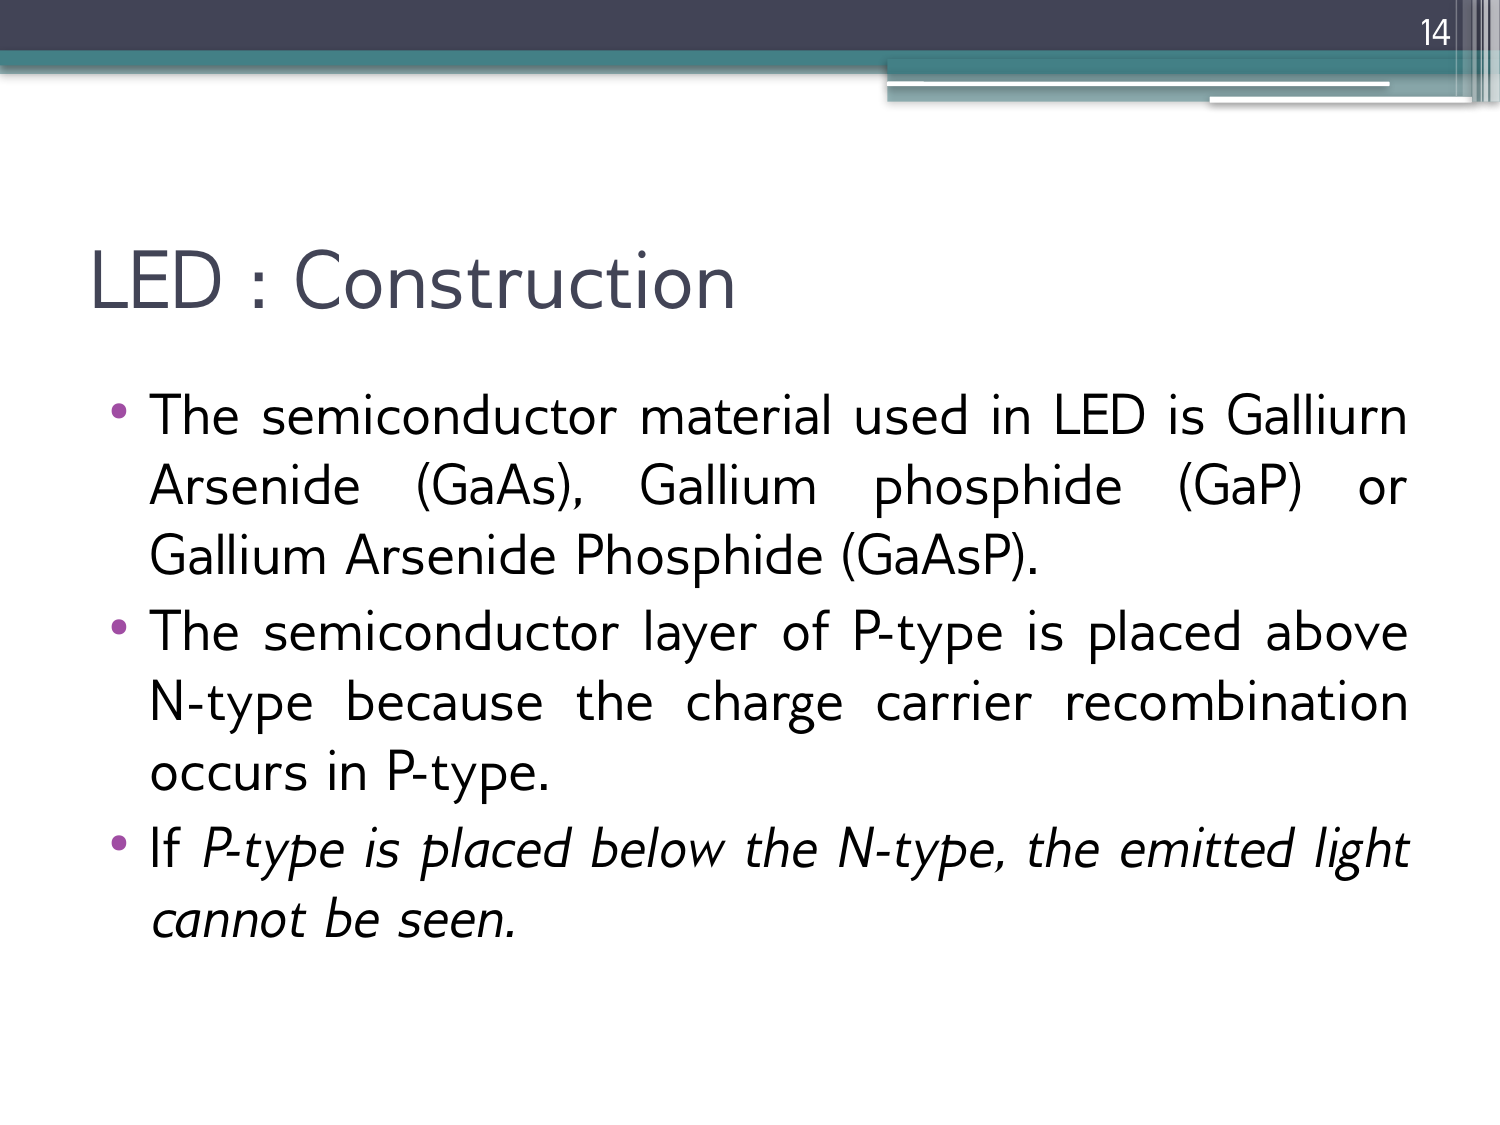

14
# LED : Construction
The semiconductor material used in LED is Galliurn Arsenide (GaAs), Gallium phosphide (GaP) or Gallium Arsenide Phosphide (GaAsP).
The semiconductor layer of P-type is placed above N-type because the charge carrier recombination occurs in P-type.
If P-type is placed below the N-type, the emitted light cannot be seen.